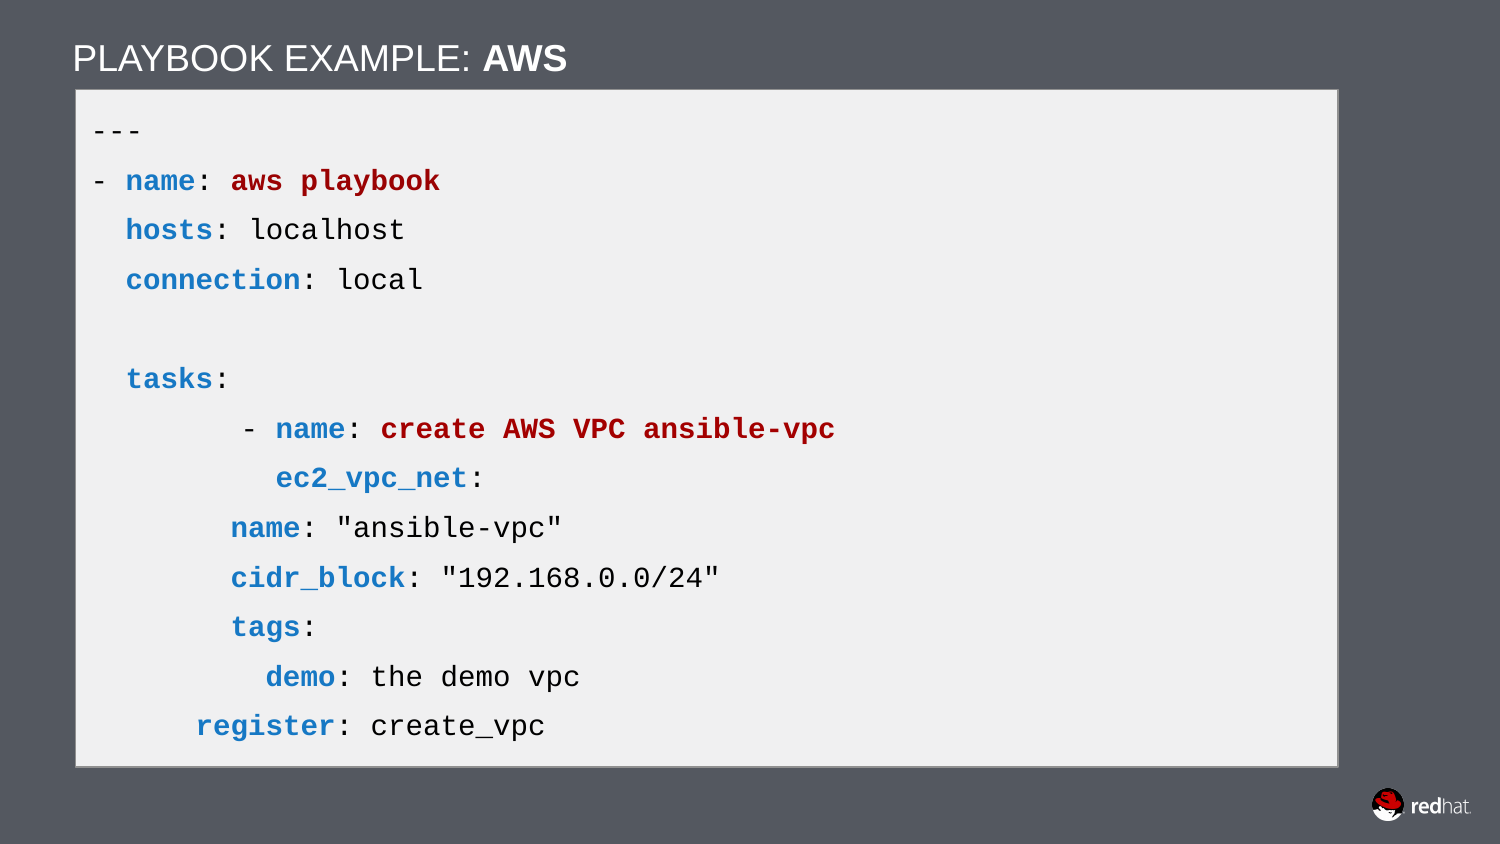

PLAYBOOK EXAMPLE: AWS
---
- name: aws playbook
  hosts: localhost
  connection: local

  tasks:
	- name: create AWS VPC ansible-vpc
  	  ec2_vpc_net:
        name: "ansible-vpc"
        cidr_block: "192.168.0.0/24"
        tags:
          demo: the demo vpc
      register: create_vpc